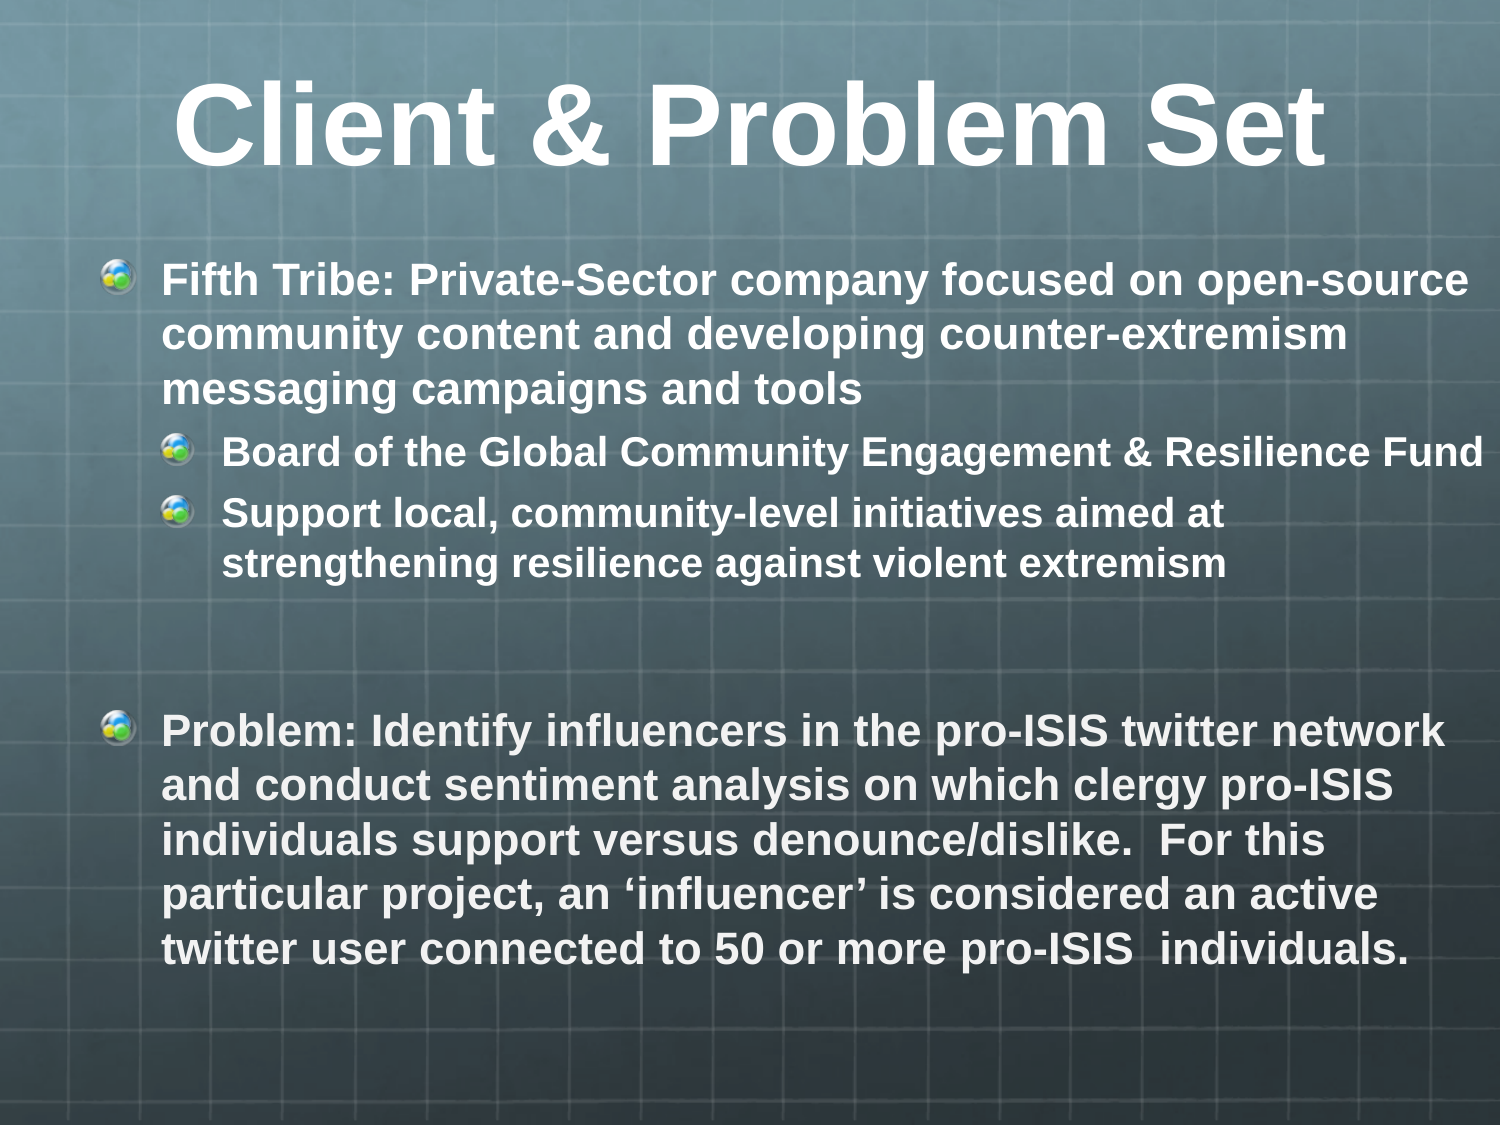

# Client & Problem Set
Fifth Tribe: Private-Sector company focused on open-source community content and developing counter-extremism messaging campaigns and tools
Board of the Global Community Engagement & Resilience Fund
Support local, community-level initiatives aimed at strengthening resilience against violent extremism

Problem: Identify influencers in the pro-ISIS twitter network and conduct sentiment analysis on which clergy pro-ISIS individuals support versus denounce/dislike.  For this particular project, an ‘influencer’ is considered an active twitter user connected to 50 or more pro-ISIS  individuals.